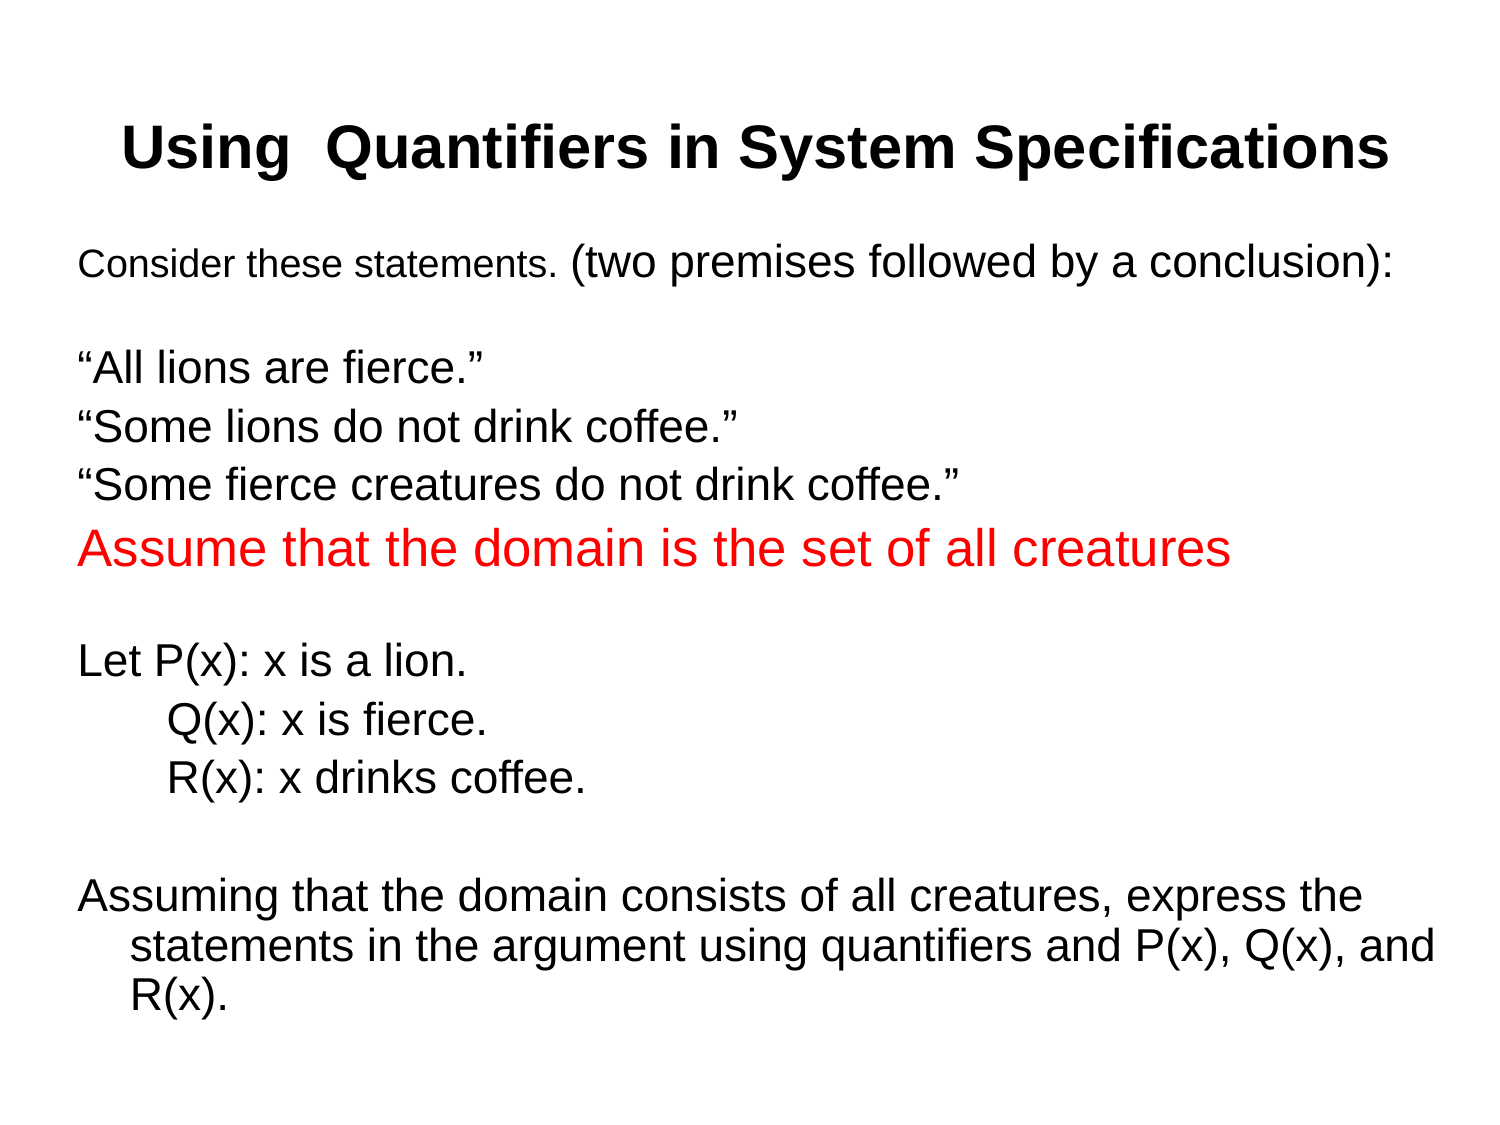

# Using  Quantifiers in System Specifications
Consider these statements. (two premises followed by a conclusion):
“All lions are fierce.”
“Some lions do not drink coffee.”
“Some fierce creatures do not drink coffee.”
Assume that the domain is the set of all creatures
Let P(x): x is a lion.
       Q(x): x is fierce.
       R(x): x drinks coffee.

Assuming that the domain consists of all creatures, express the statements in the argument using quantifiers and P(x), Q(x), and R(x).
P. 1